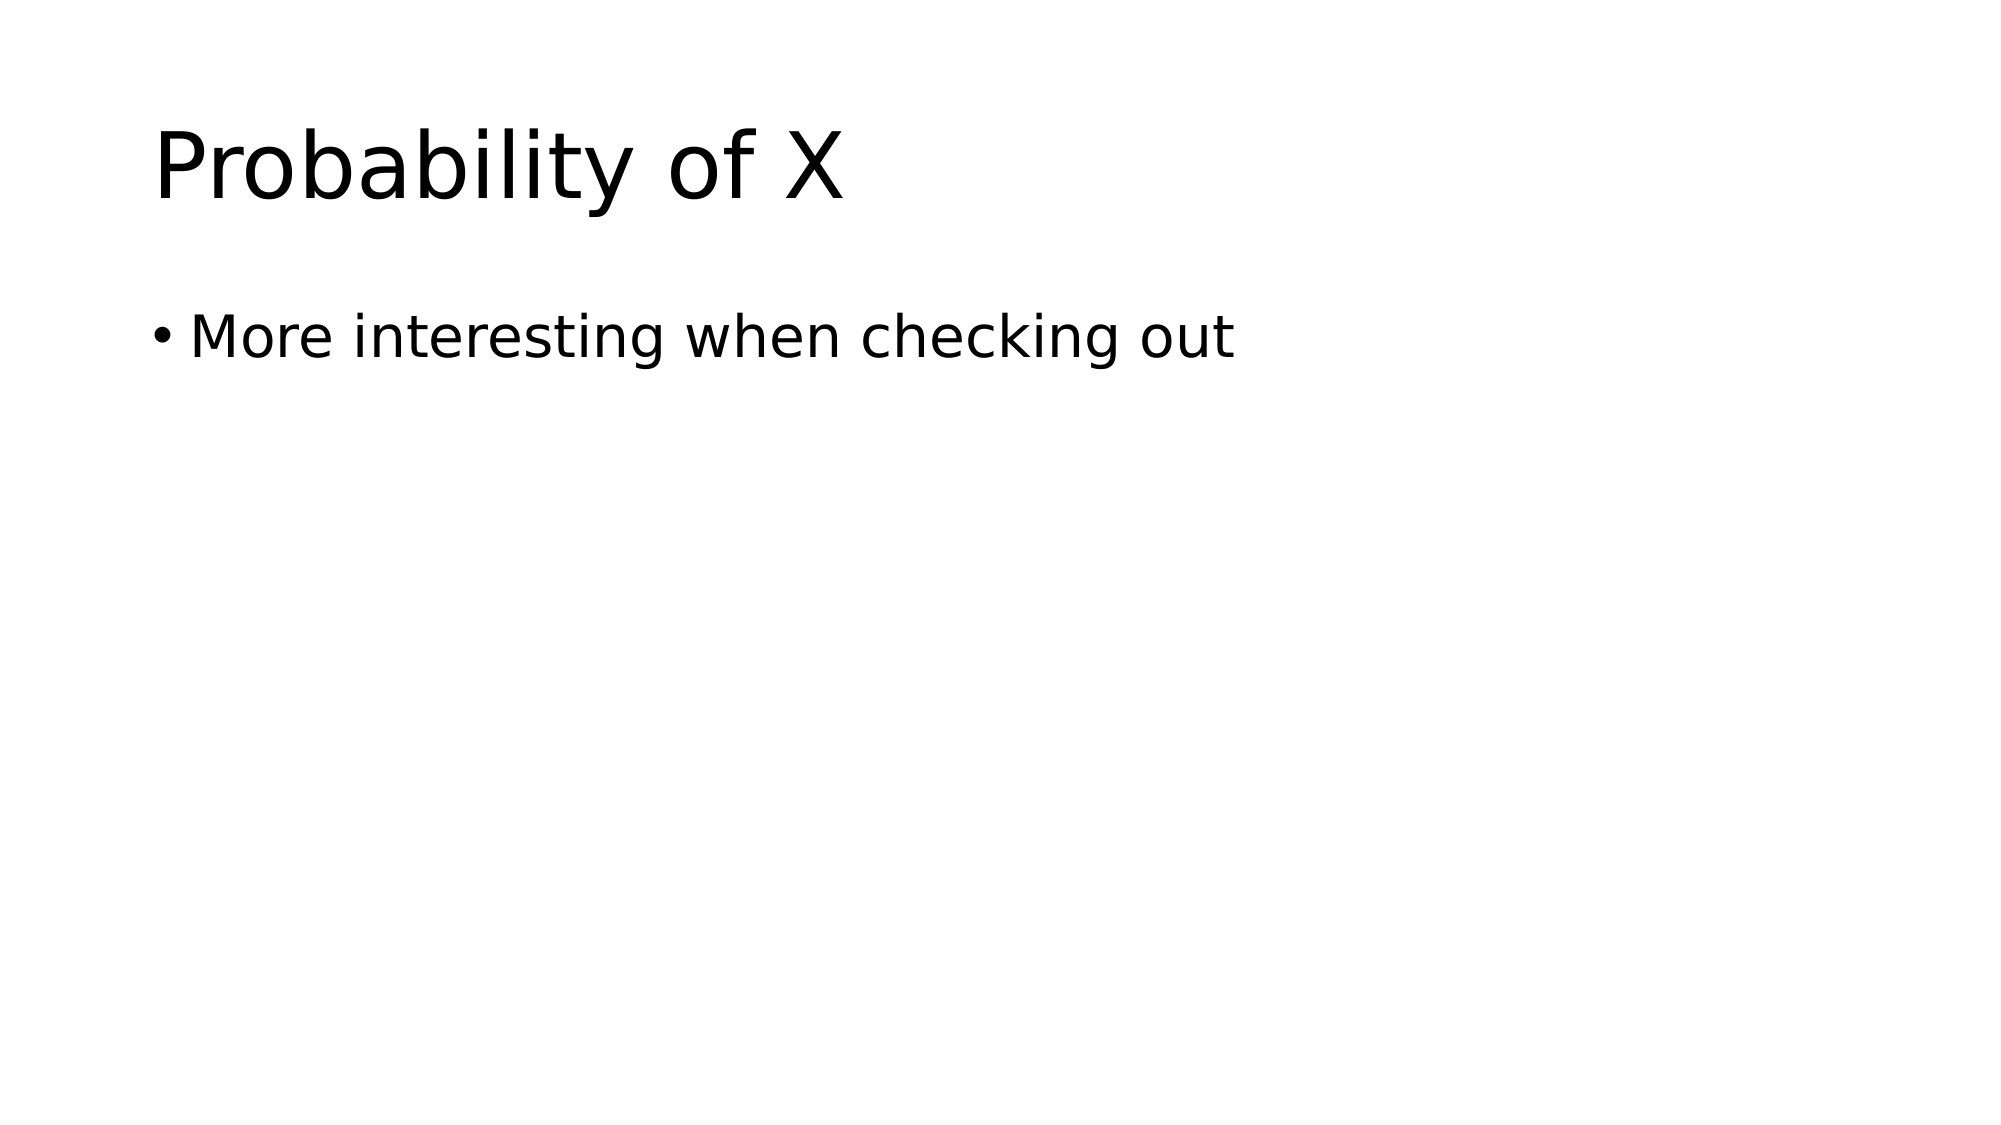

# Probability of X
More interesting when checking out